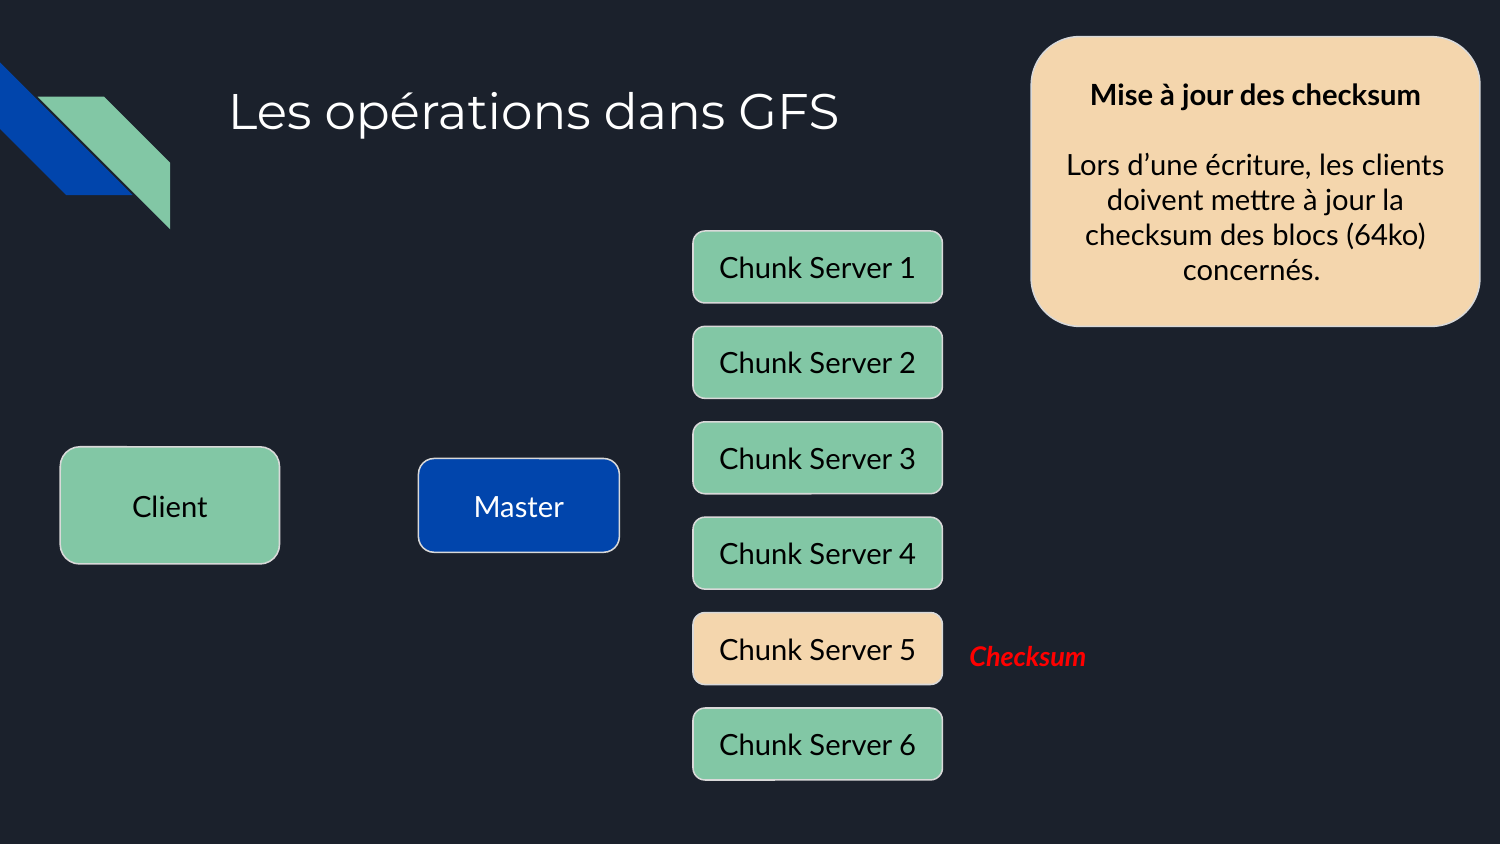

Mise à jour des checksum

Lors d’une écriture, les clients doivent mettre à jour la checksum des blocs (64ko) concernés.
# Les opérations dans GFS
Chunk Server 1
Chunk Server 2
Chunk Server 3
Client
Master
Chunk Server 4
Chunk Server 5
Checksum
Chunk Server 6